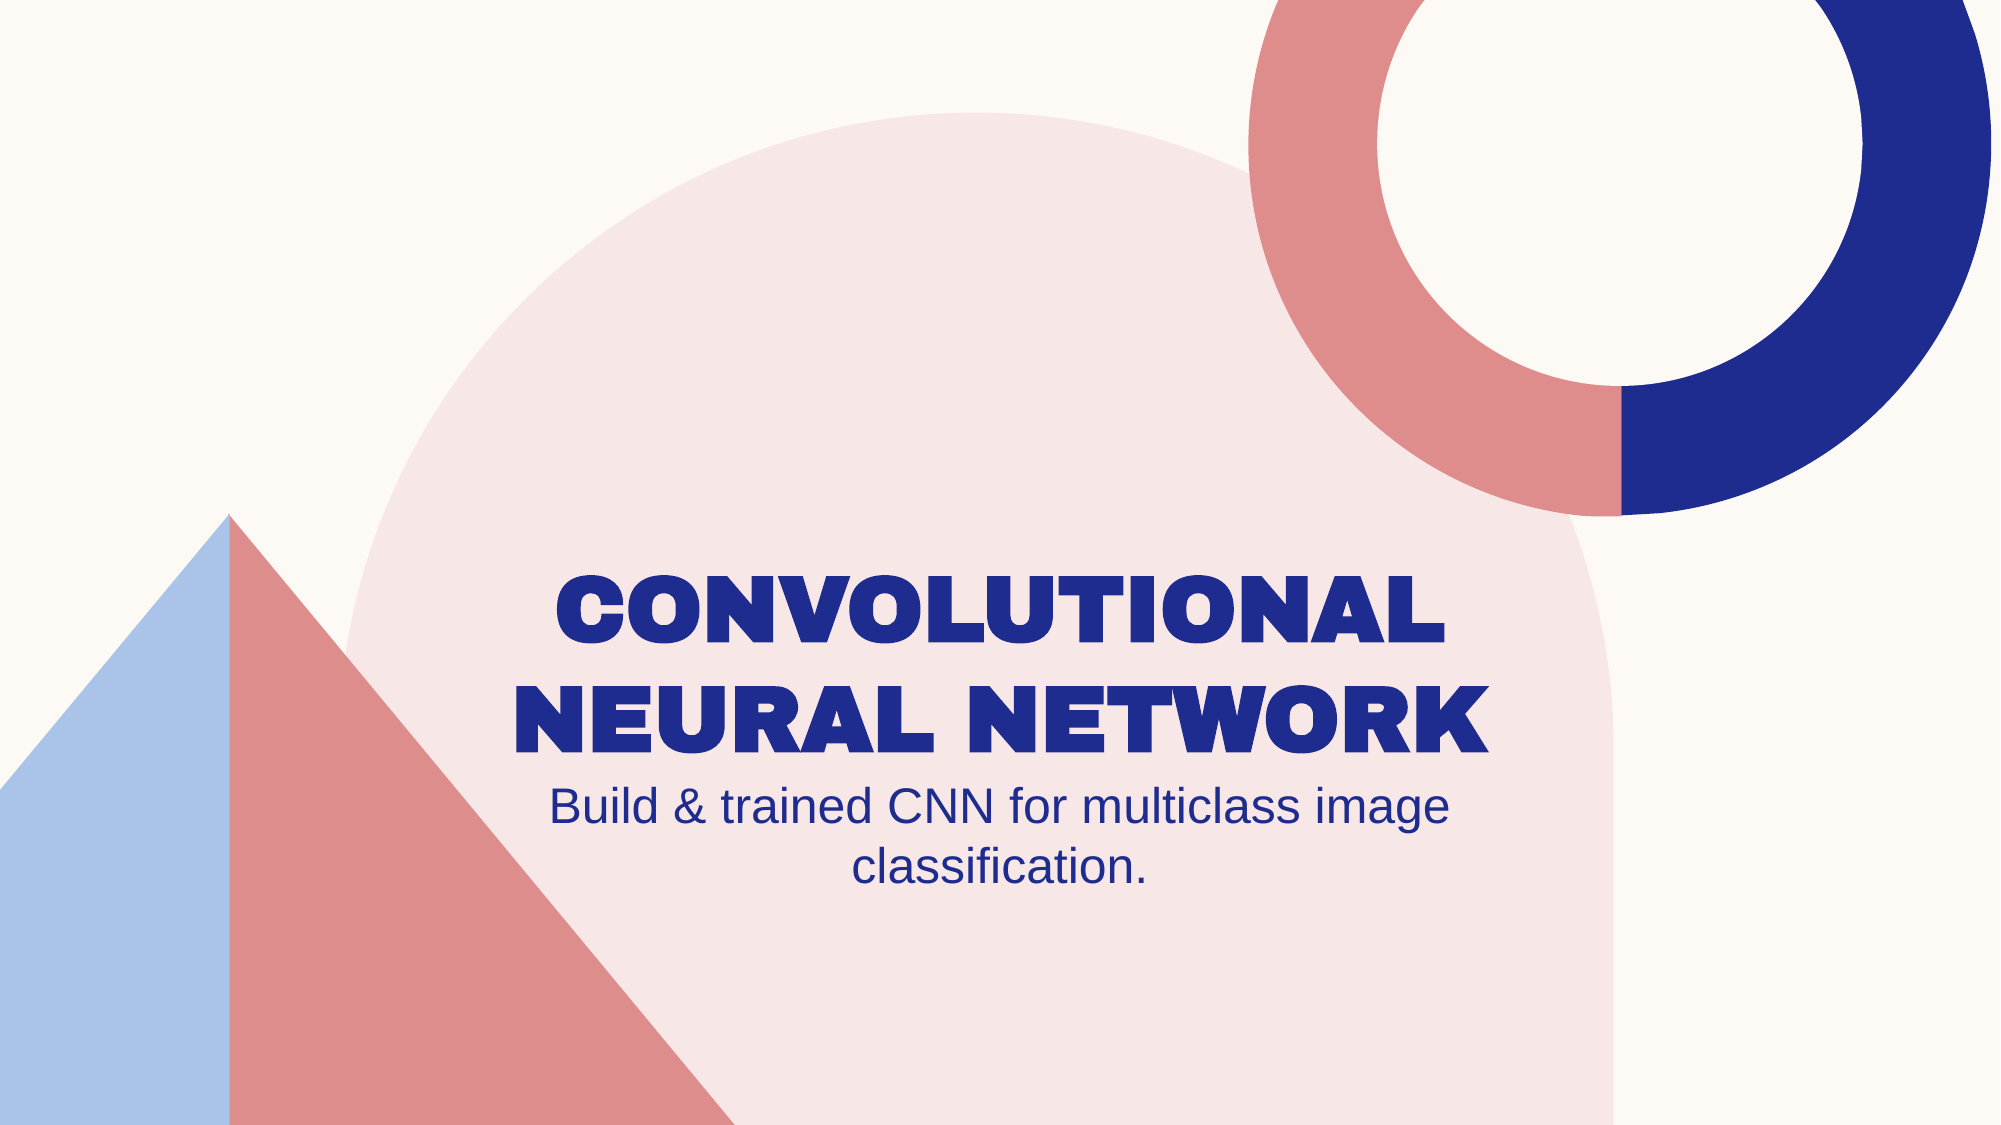

# CONVOLUTIONAL NEURAL NETWORK
Build & trained CNN for multiclass image classification.